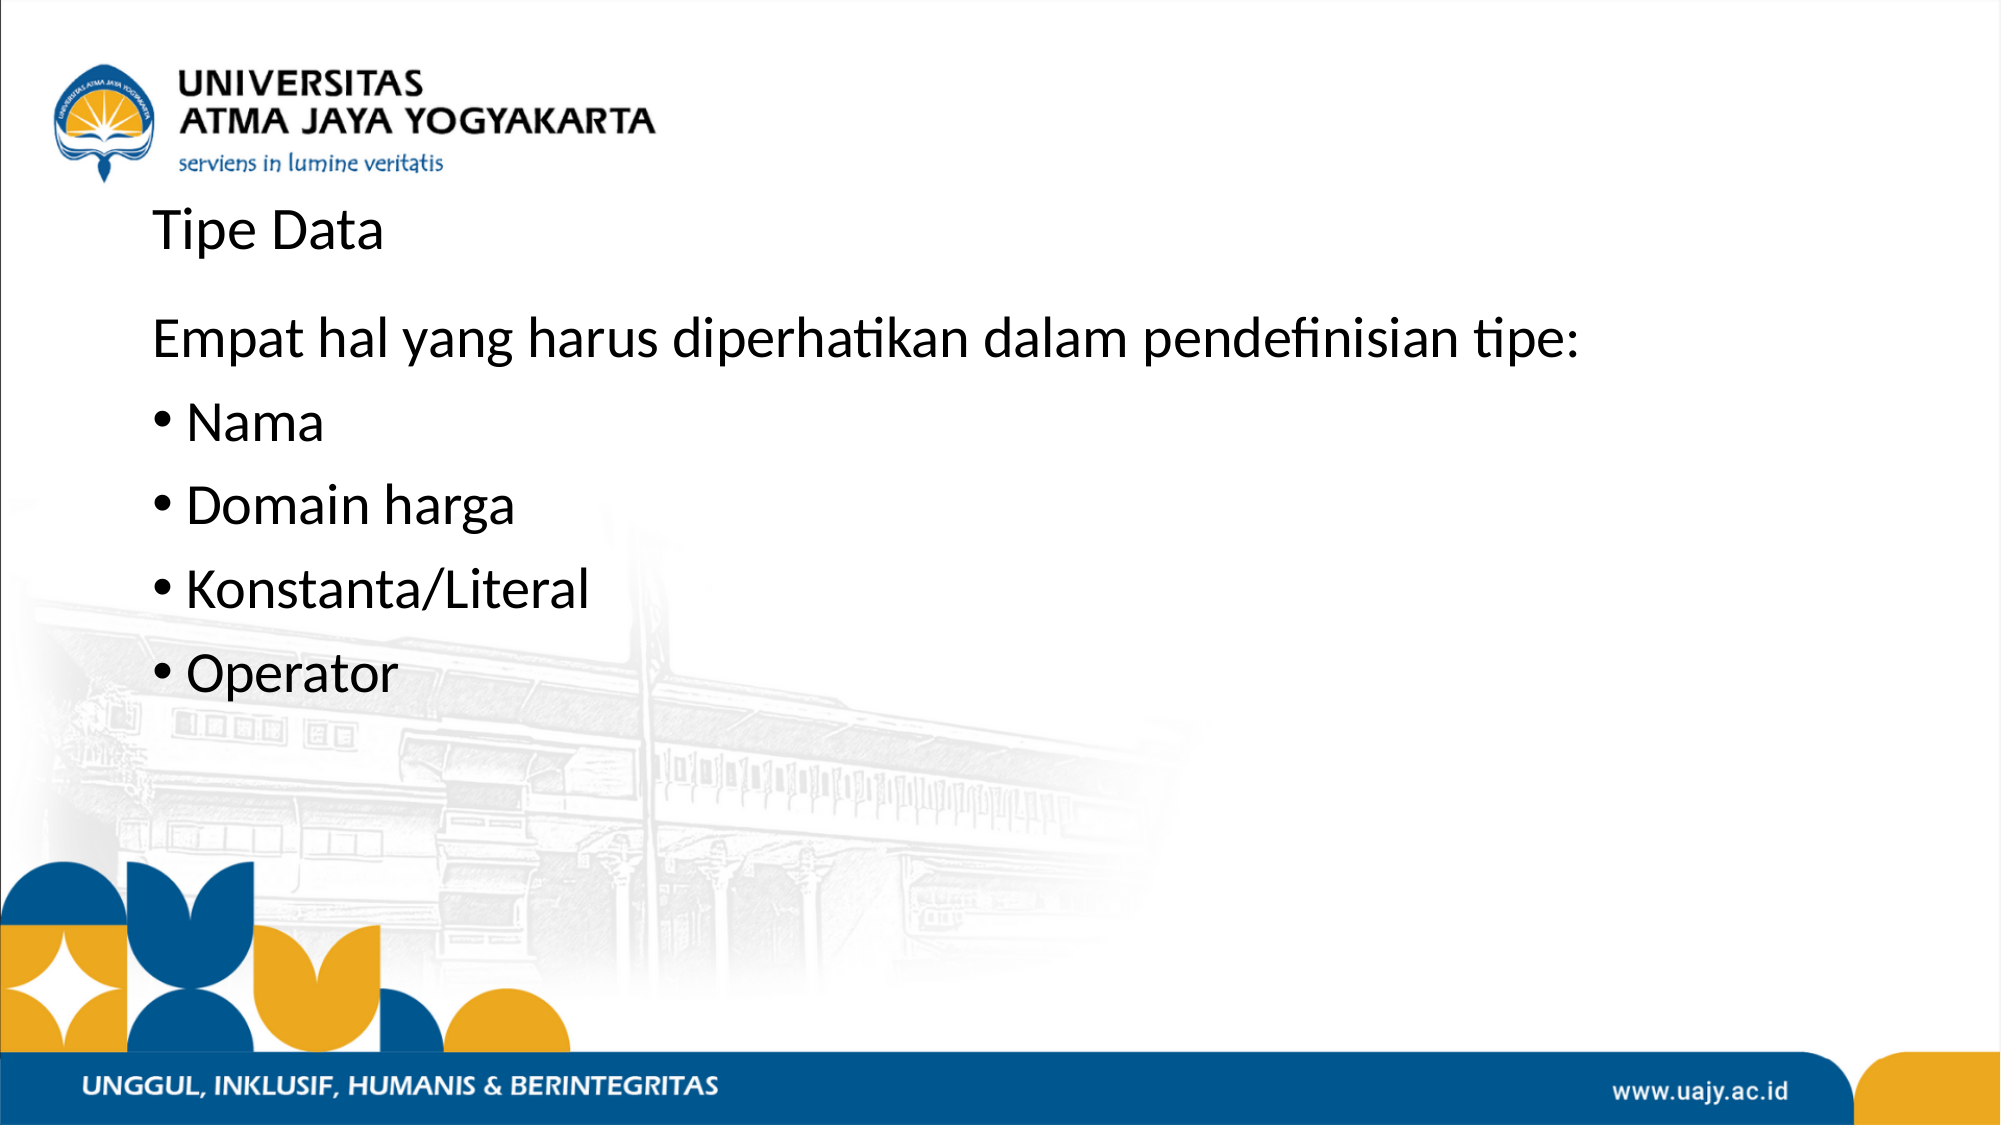

# Tipe Data
Empat hal yang harus diperhatikan dalam pendefinisian tipe:
 Nama
 Domain harga
 Konstanta/Literal
 Operator